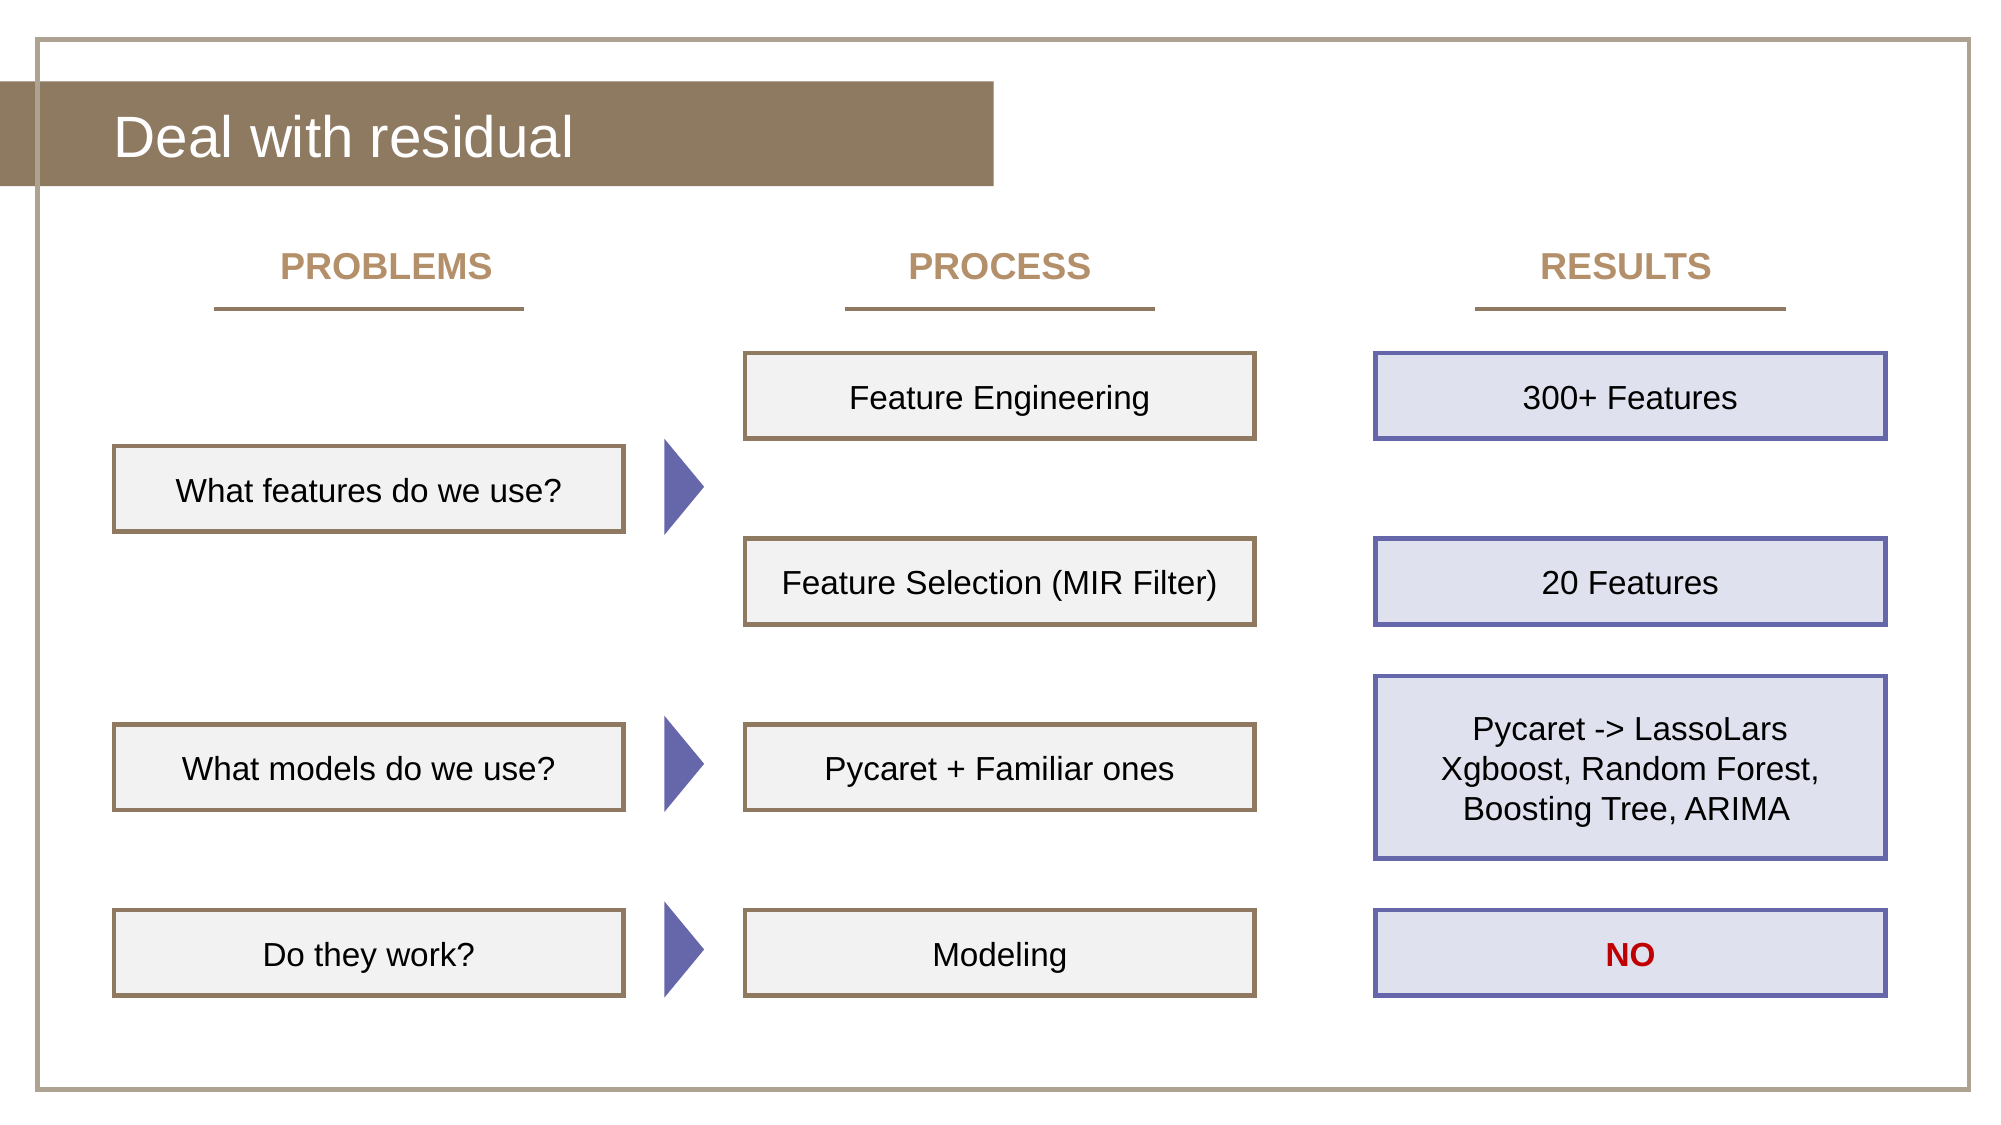

Deal with residual
PROBLEMS
PROCESS
RESULTS
Feature Engineering
300+ Features
What features do we use?

Feature Selection (MIR Filter)
20 Features
Pycaret -> LassoLars
Xgboost, Random Forest,
Boosting Tree, ARIMA
What models do we use?
Pycaret + Familiar ones

Do they work?
Modeling
NO